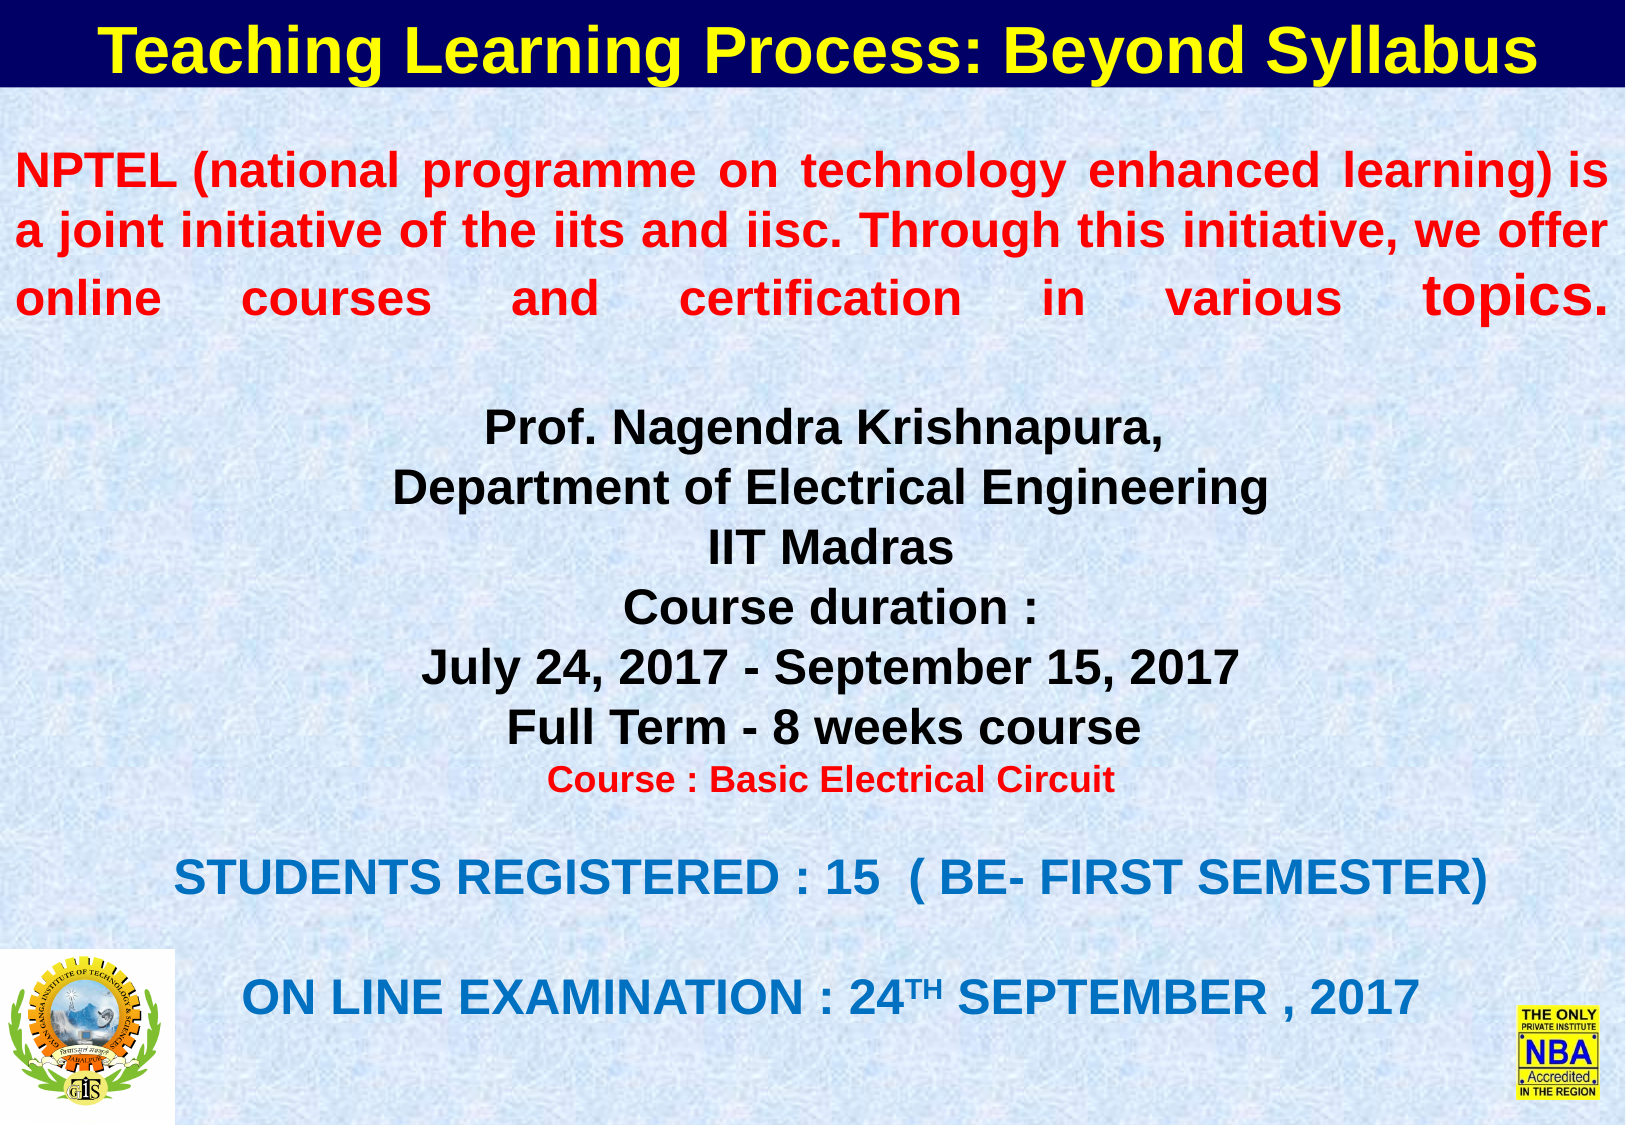

NPTEL (national programme on technology enhanced learning) is a joint initiative of the iits and iisc. Through this initiative, we offer online courses and certification in various topics.
Teaching Learning Process: Beyond Syllabus
Prof. Nagendra Krishnapura,
Department of Electrical Engineering
IIT Madras
Course duration :
July 24, 2017 - September 15, 2017
Full Term - 8 weeks course
Course : Basic Electrical Circuit

STUDENTS REGISTERED : 15  ( BE- FIRST SEMESTER)
ON LINE EXAMINATION : 24TH SEPTEMBER , 2017
#